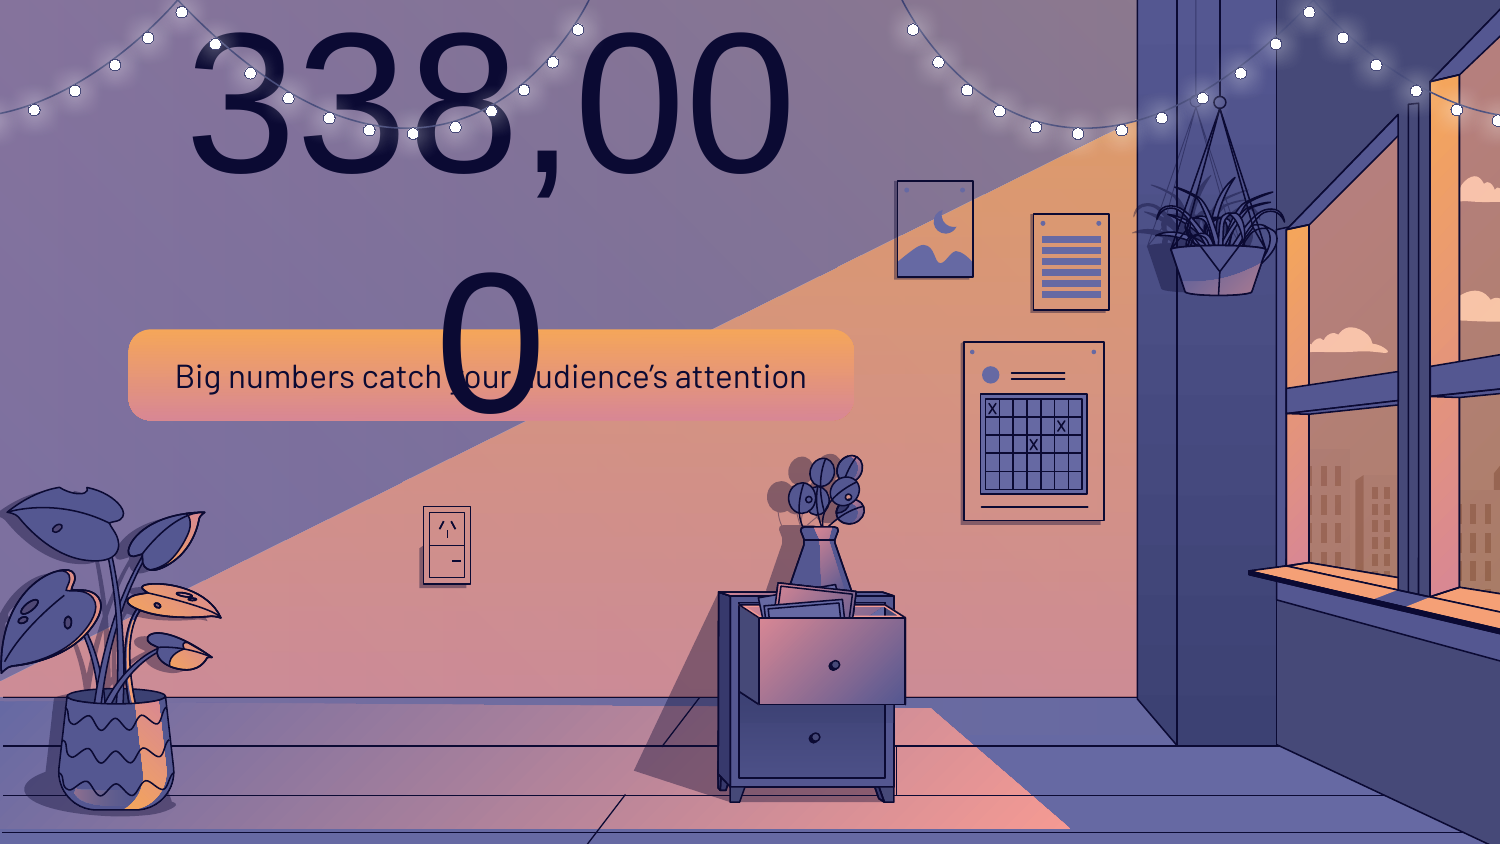

# 338,000

Big numbers catch your audience’s attention